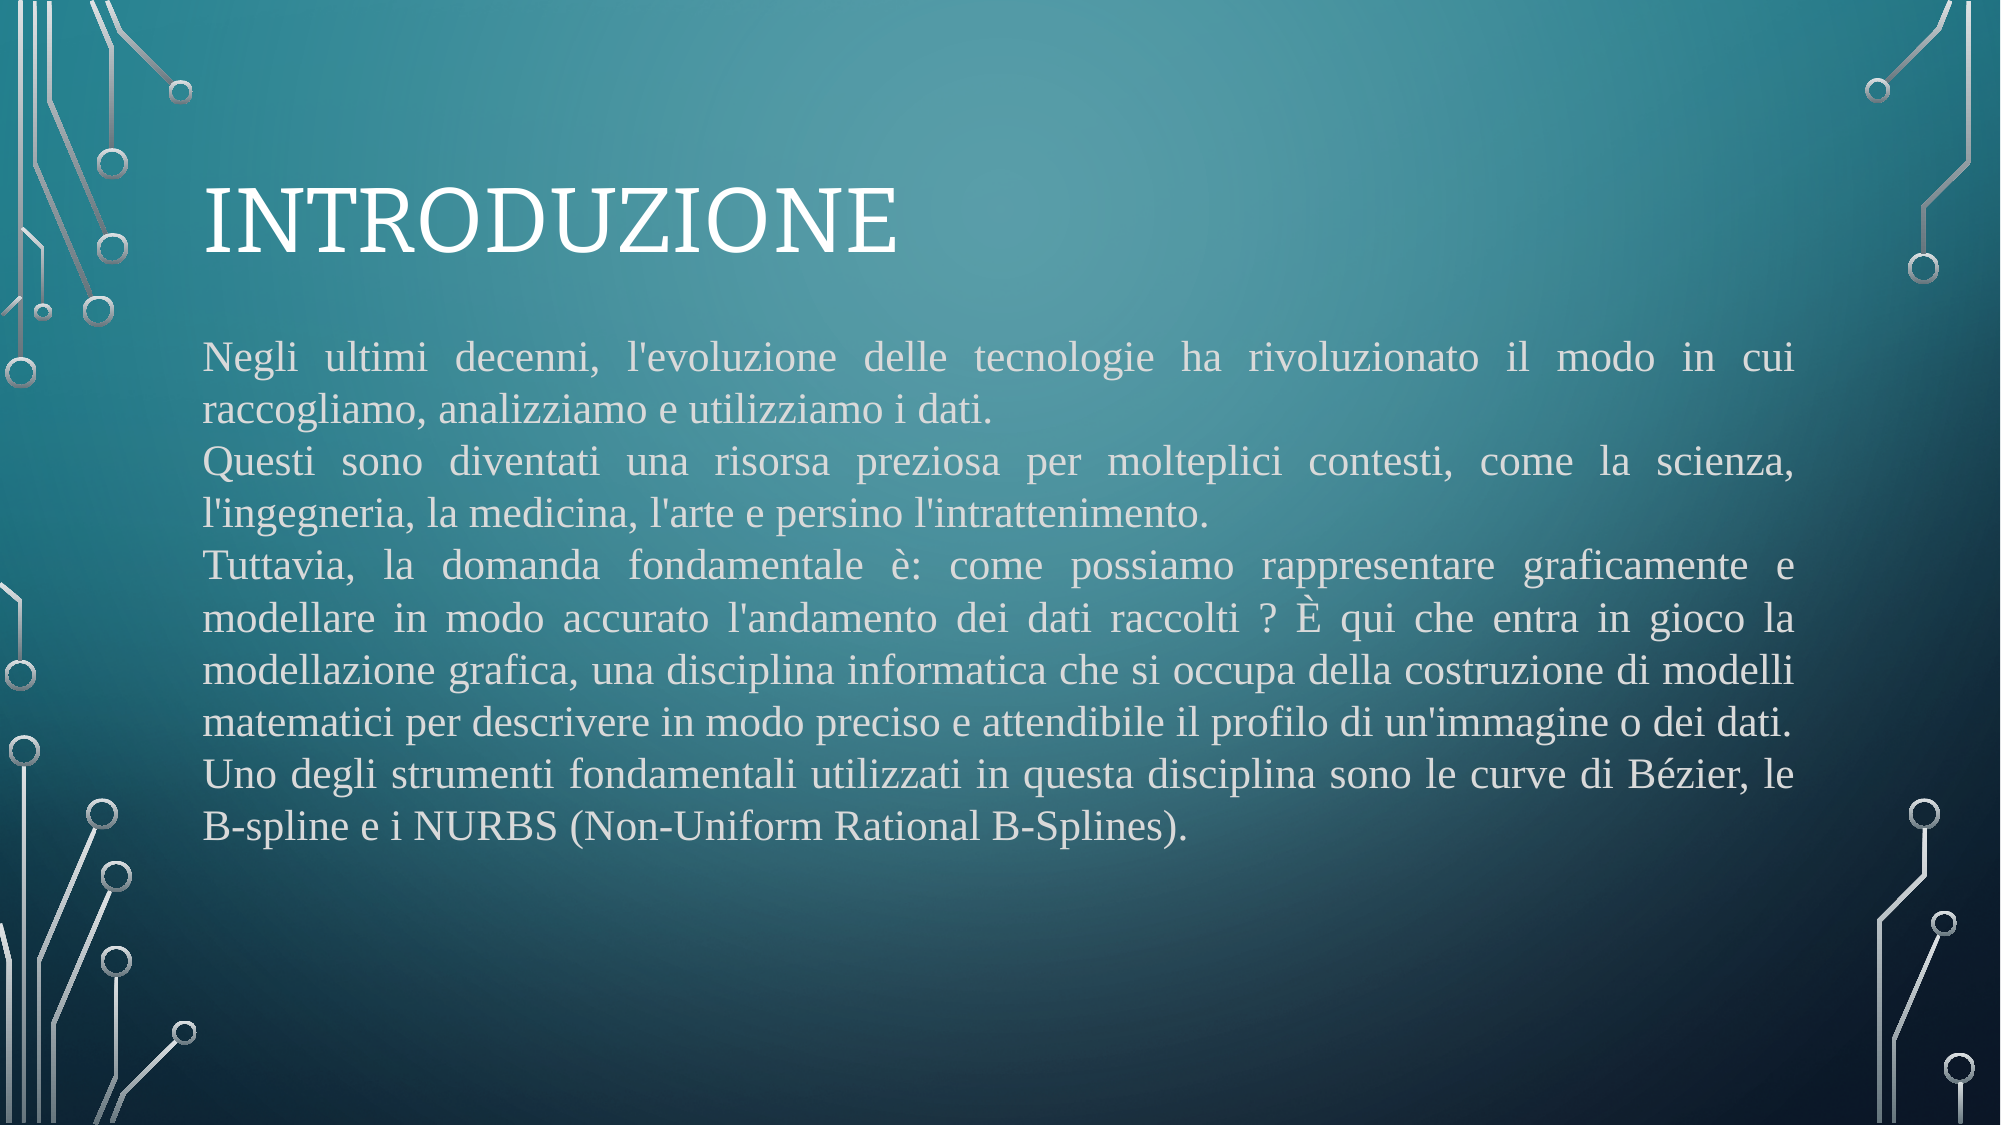

# Introduzione
Negli ultimi decenni, l'evoluzione delle tecnologie ha rivoluzionato il modo in cui raccogliamo, analizziamo e utilizziamo i dati.
Questi sono diventati una risorsa preziosa per molteplici contesti, come la scienza, l'ingegneria, la medicina, l'arte e persino l'intrattenimento.
Tuttavia, la domanda fondamentale è: come possiamo rappresentare graficamente e modellare in modo accurato l'andamento dei dati raccolti ? È qui che entra in gioco la modellazione grafica, una disciplina informatica che si occupa della costruzione di modelli matematici per descrivere in modo preciso e attendibile il profilo di un'immagine o dei dati.
Uno degli strumenti fondamentali utilizzati in questa disciplina sono le curve di Bézier, le B-spline e i NURBS (Non-Uniform Rational B-Splines).